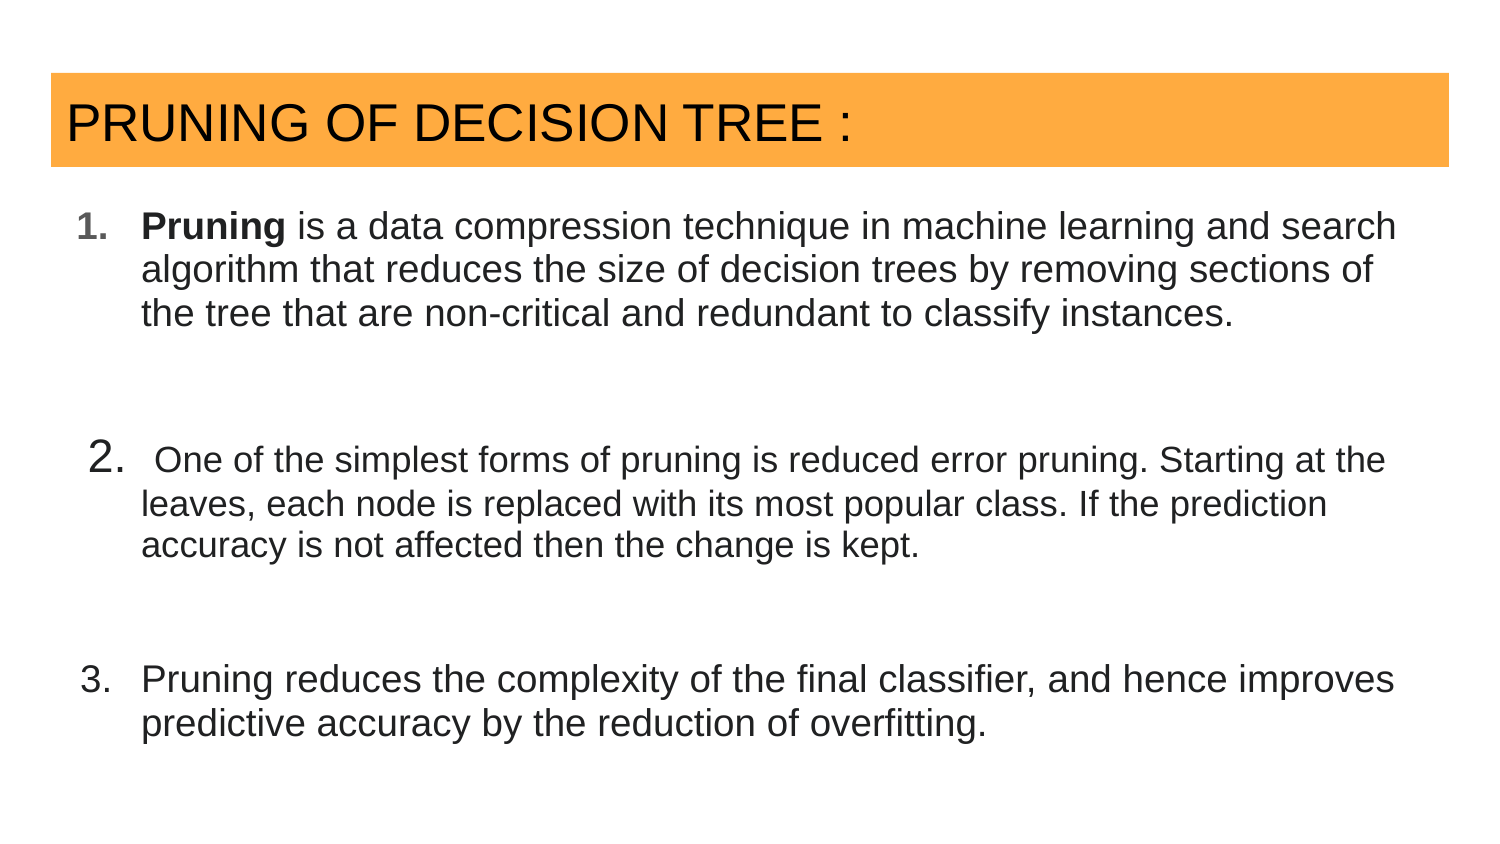

# PRUNING OF DECISION TREE :
Pruning is a data compression technique in machine learning and search algorithm that reduces the size of decision trees by removing sections of the tree that are non-critical and redundant to classify instances.

 One of the simplest forms of pruning is reduced error pruning. Starting at the leaves, each node is replaced with its most popular class. If the prediction accuracy is not affected then the change is kept.

Pruning reduces the complexity of the final classifier, and hence improves predictive accuracy by the reduction of overfitting.